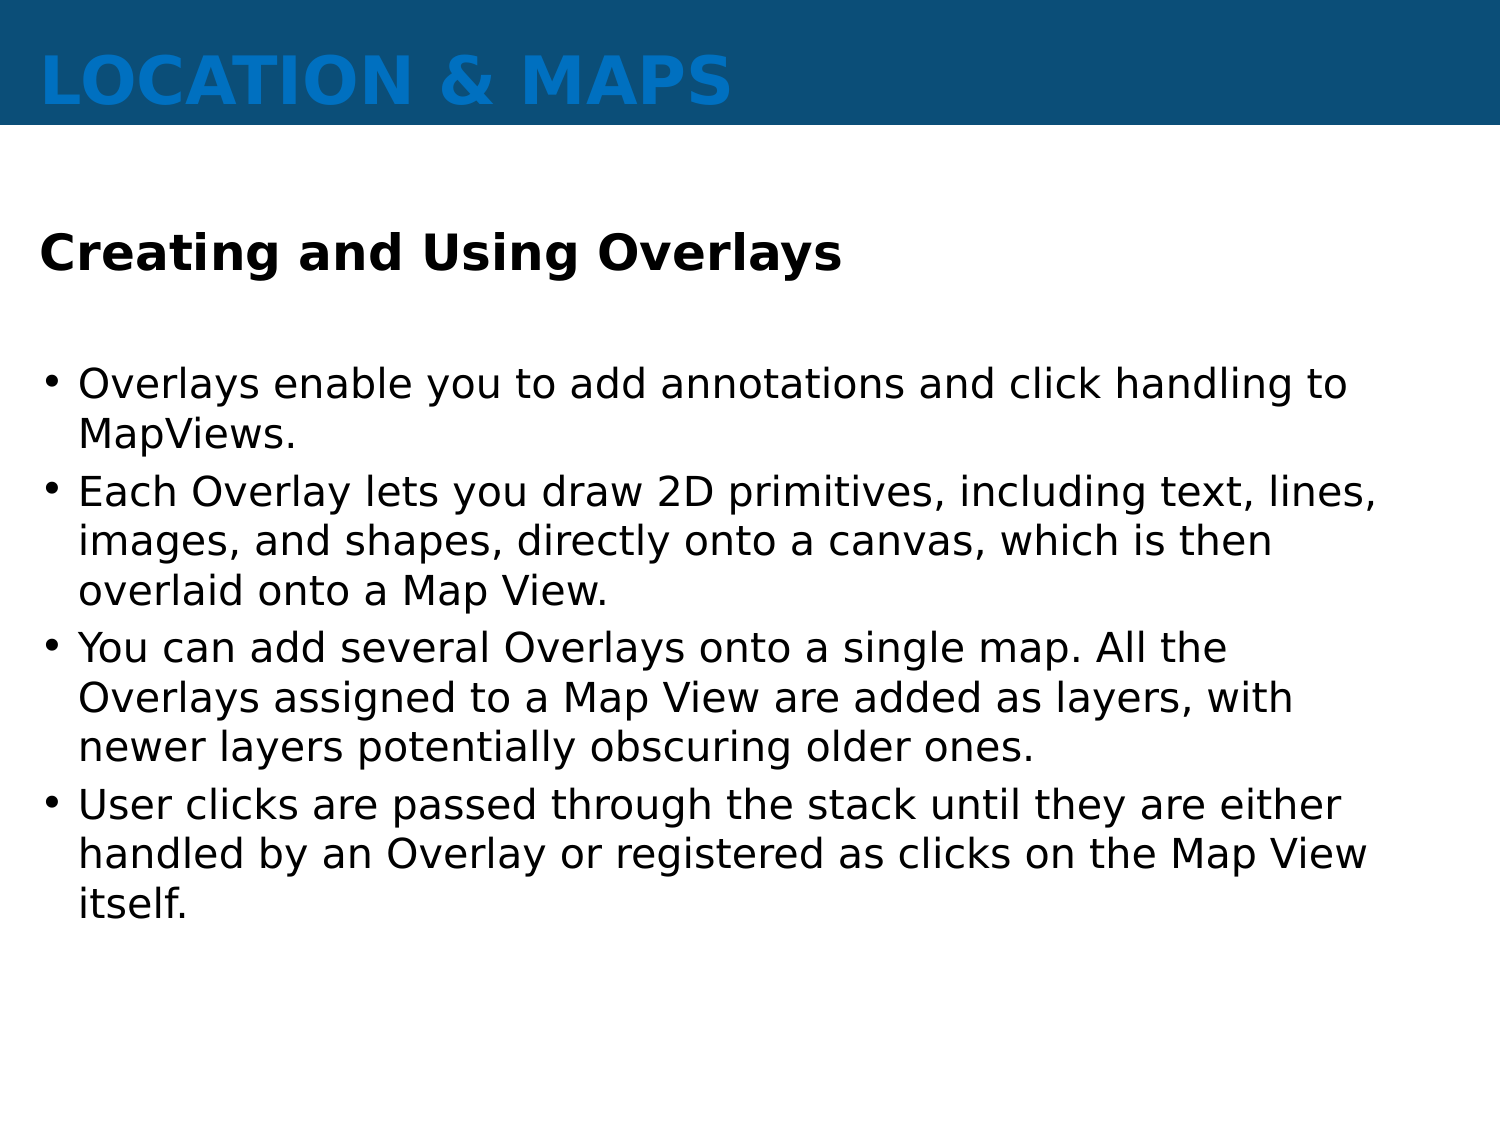

# LOCATION & MAPS
Creating and Using Overlays
Overlays enable you to add annotations and click handling to MapViews.
Each Overlay lets you draw 2D primitives, including text, lines, images, and shapes, directly onto a canvas, which is then overlaid onto a Map View.
You can add several Overlays onto a single map. All the Overlays assigned to a Map View are added as layers, with newer layers potentially obscuring older ones.
User clicks are passed through the stack until they are either handled by an Overlay or registered as clicks on the Map View itself.